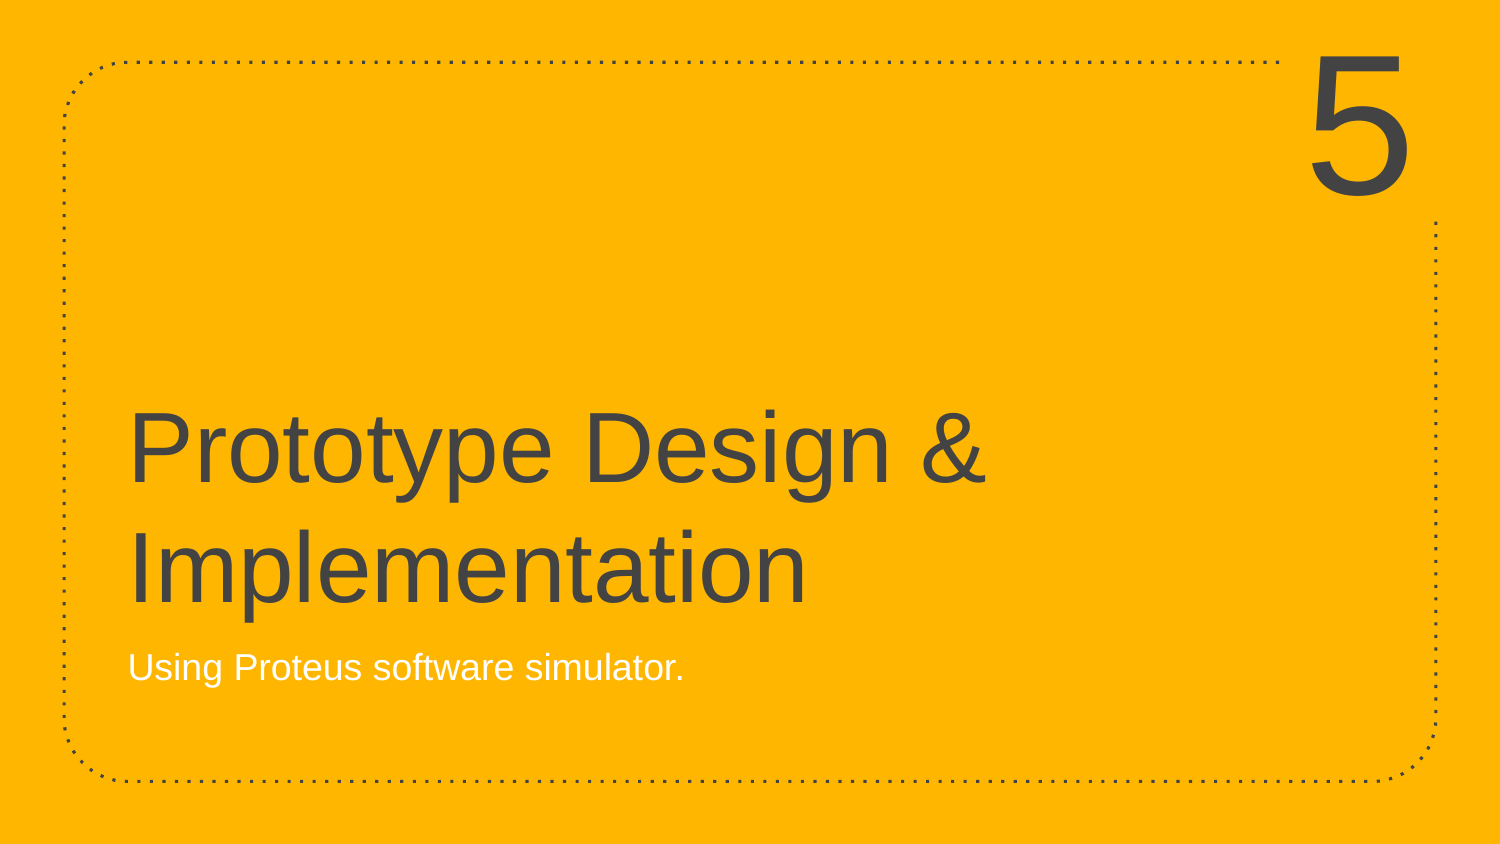

5
# Prototype Design & Implementation
Using Proteus software simulator.